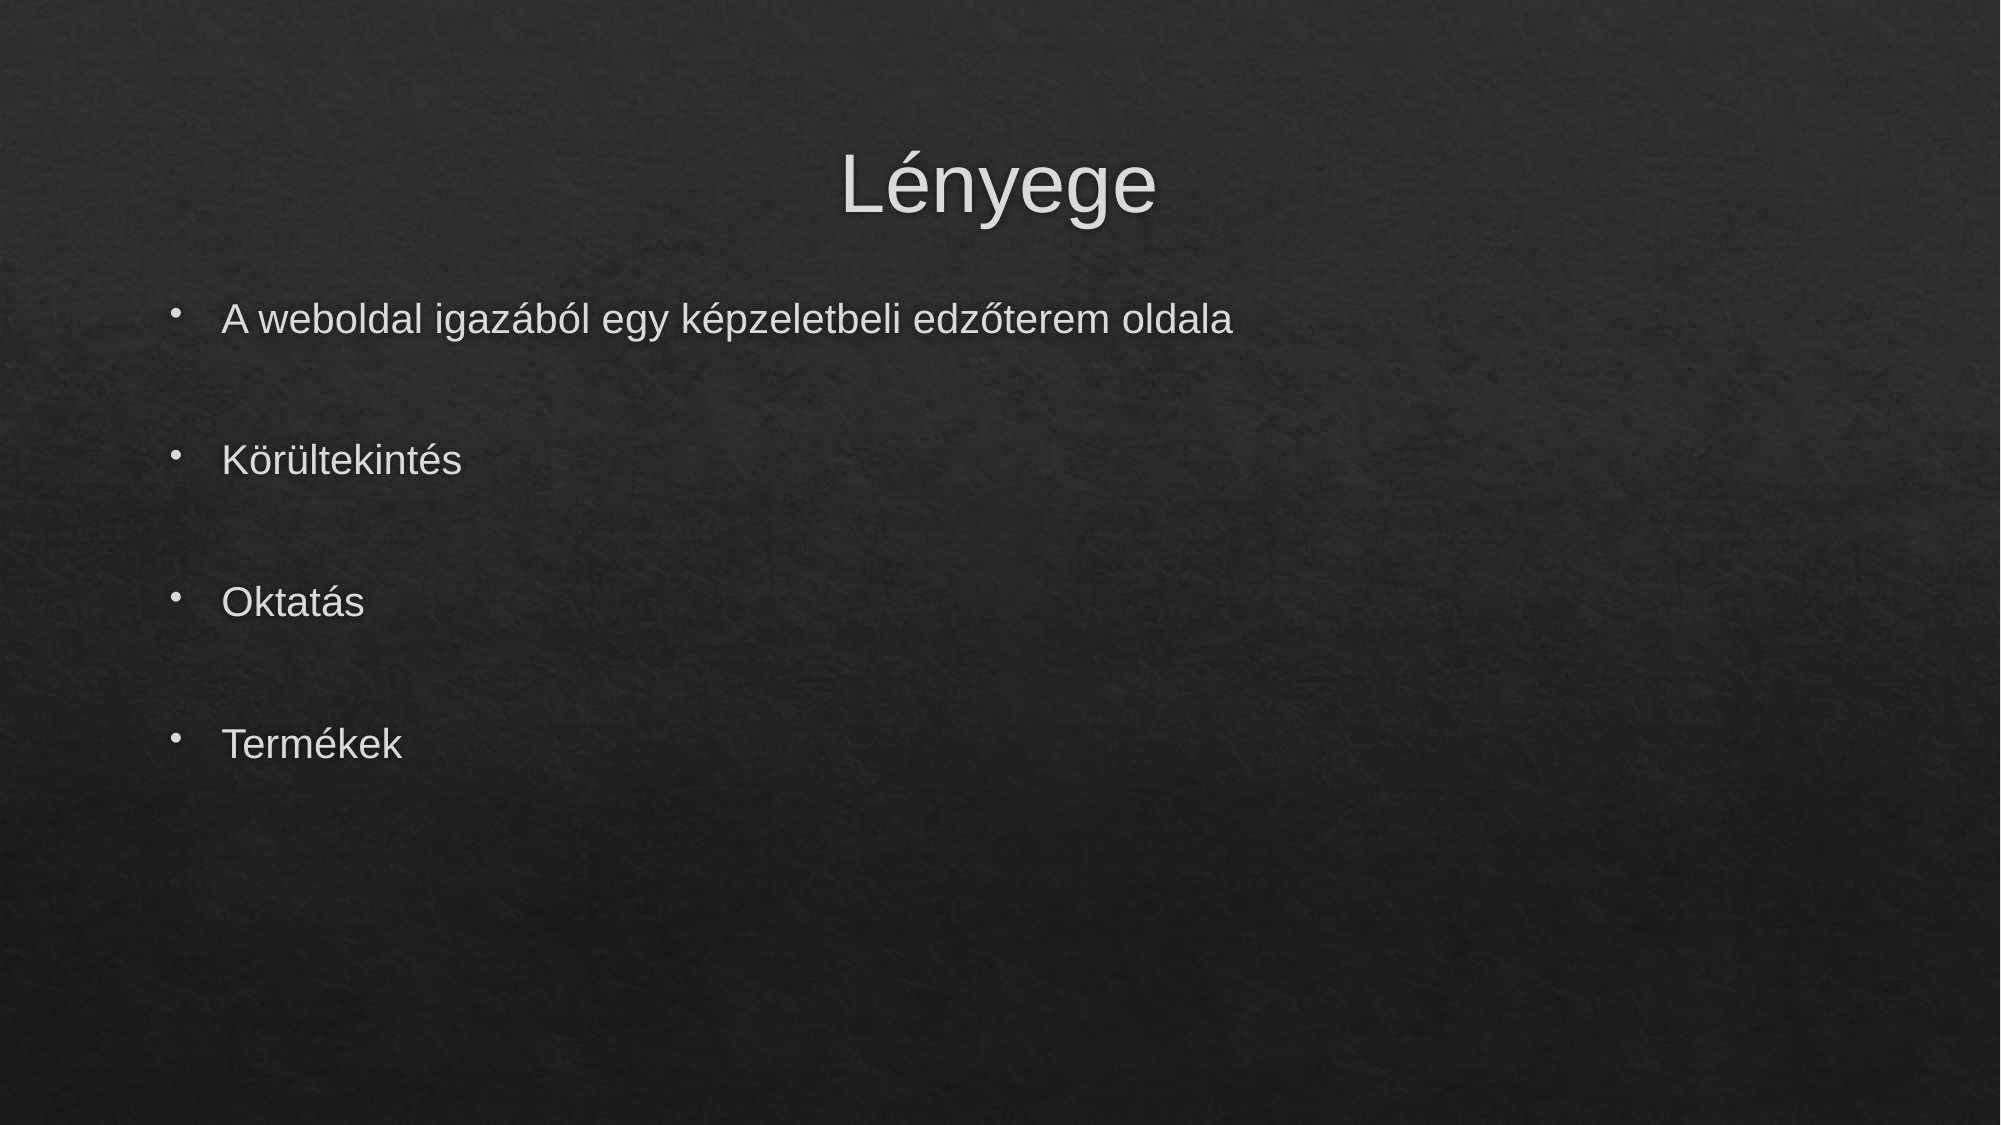

# Lényege
A weboldal igazából egy képzeletbeli edzőterem oldala

Körültekintés

Oktatás

Termékek